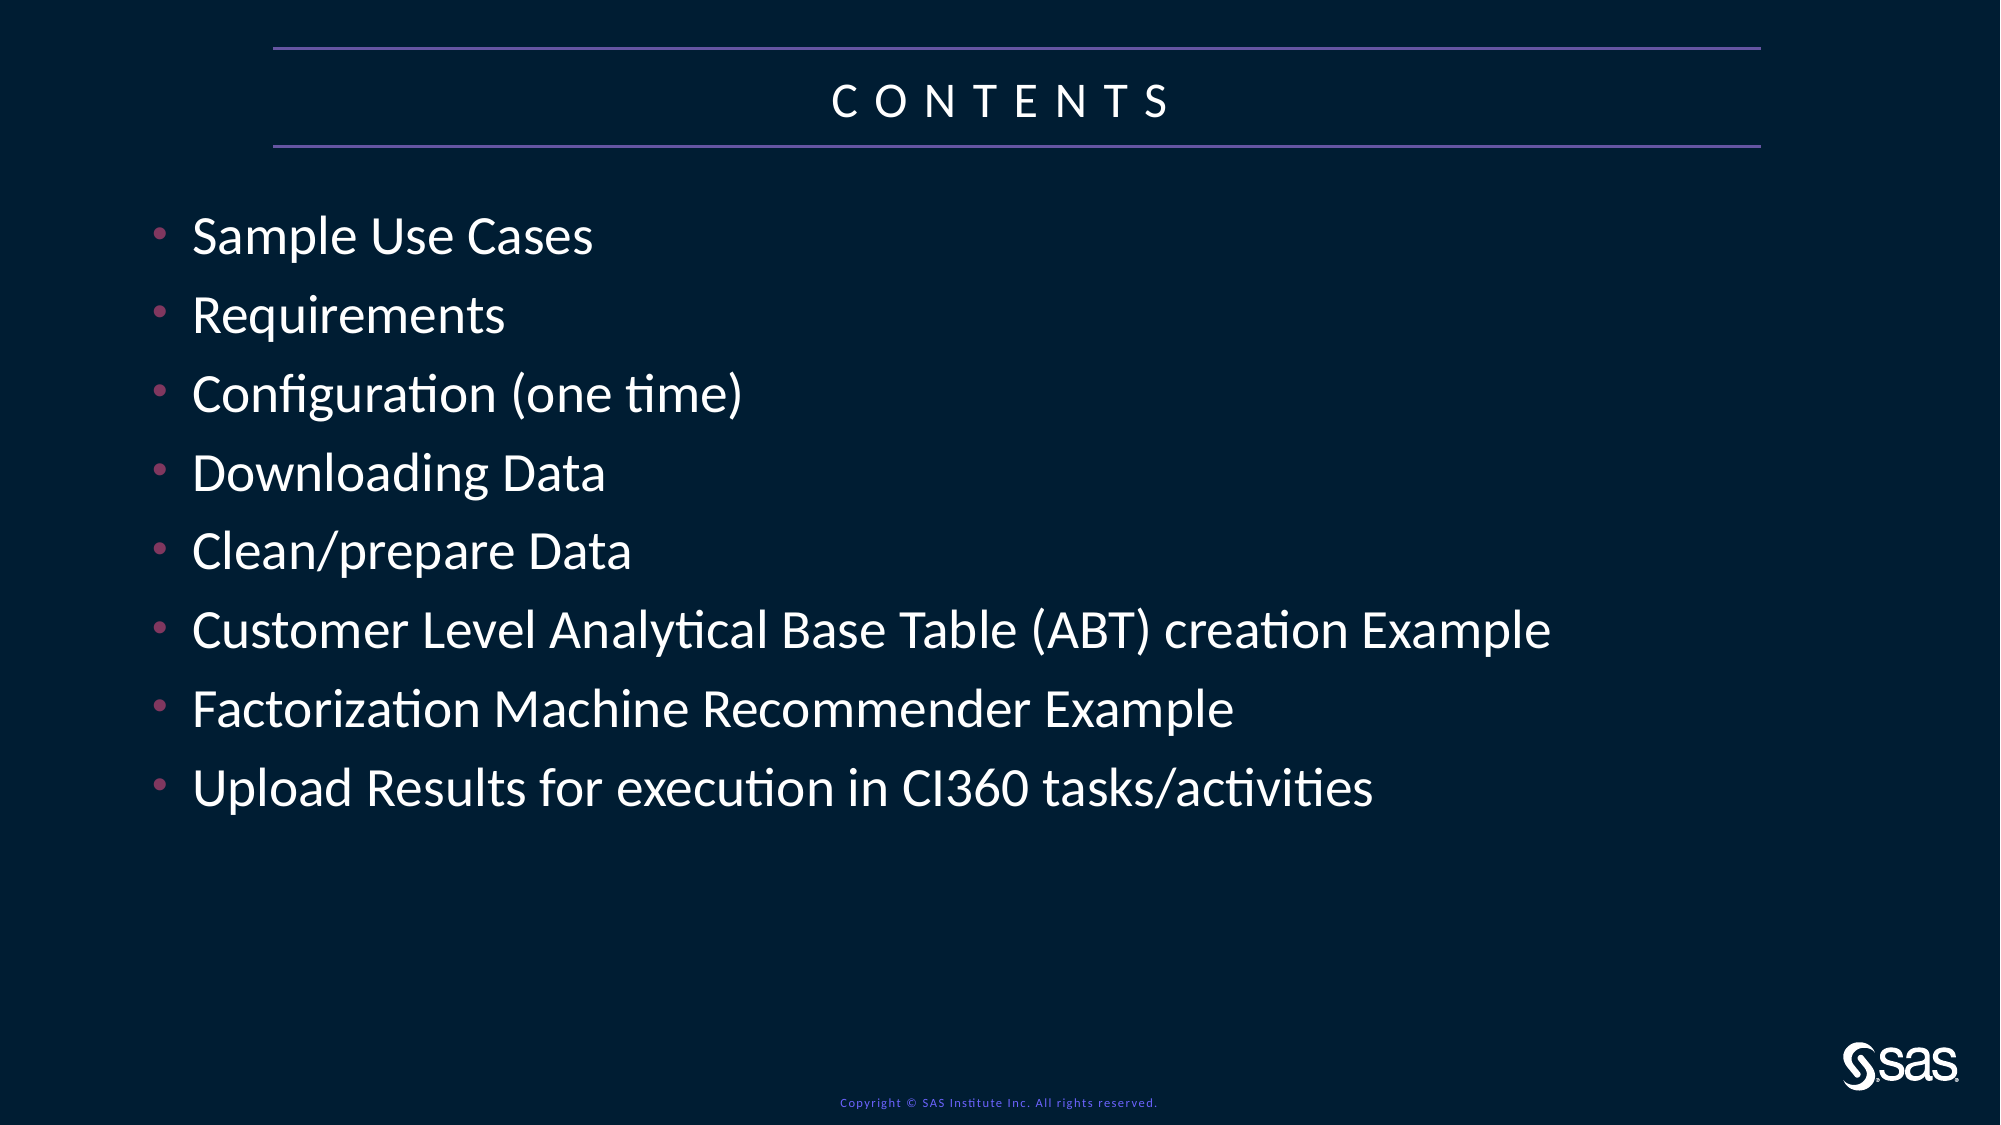

# Contents
Sample Use Cases
Requirements
Configuration (one time)
Downloading Data
Clean/prepare Data
Customer Level Analytical Base Table (ABT) creation Example
Factorization Machine Recommender Example
Upload Results for execution in CI360 tasks/activities